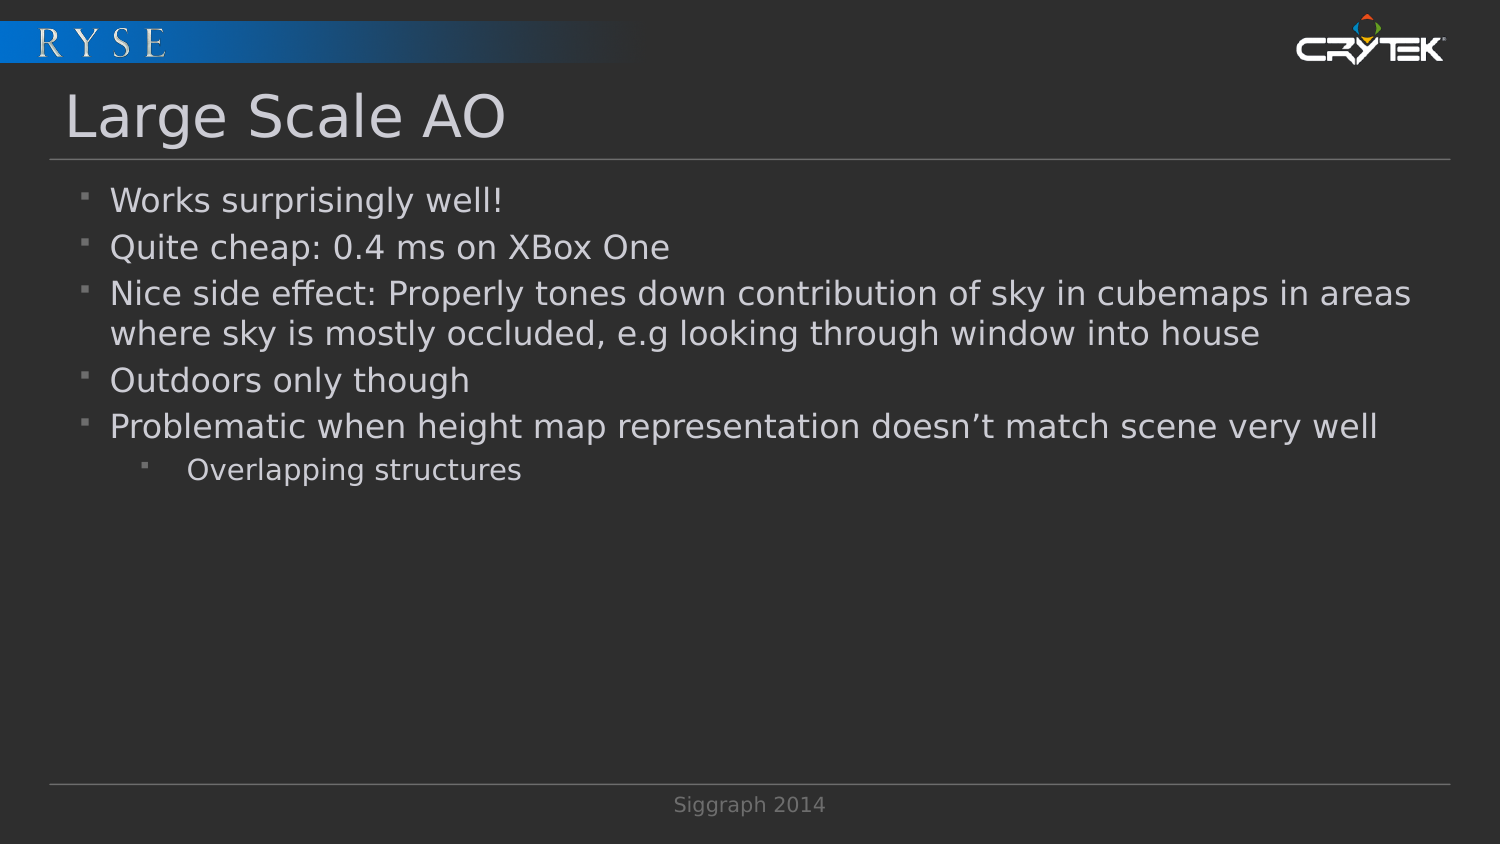

# Large Scale AO
Works surprisingly well!
Quite cheap: 0.4 ms on XBox One
Nice side effect: Properly tones down contribution of sky in cubemaps in areas where sky is mostly occluded, e.g looking through window into house
Outdoors only though
Problematic when height map representation doesn’t match scene very well
Overlapping structures